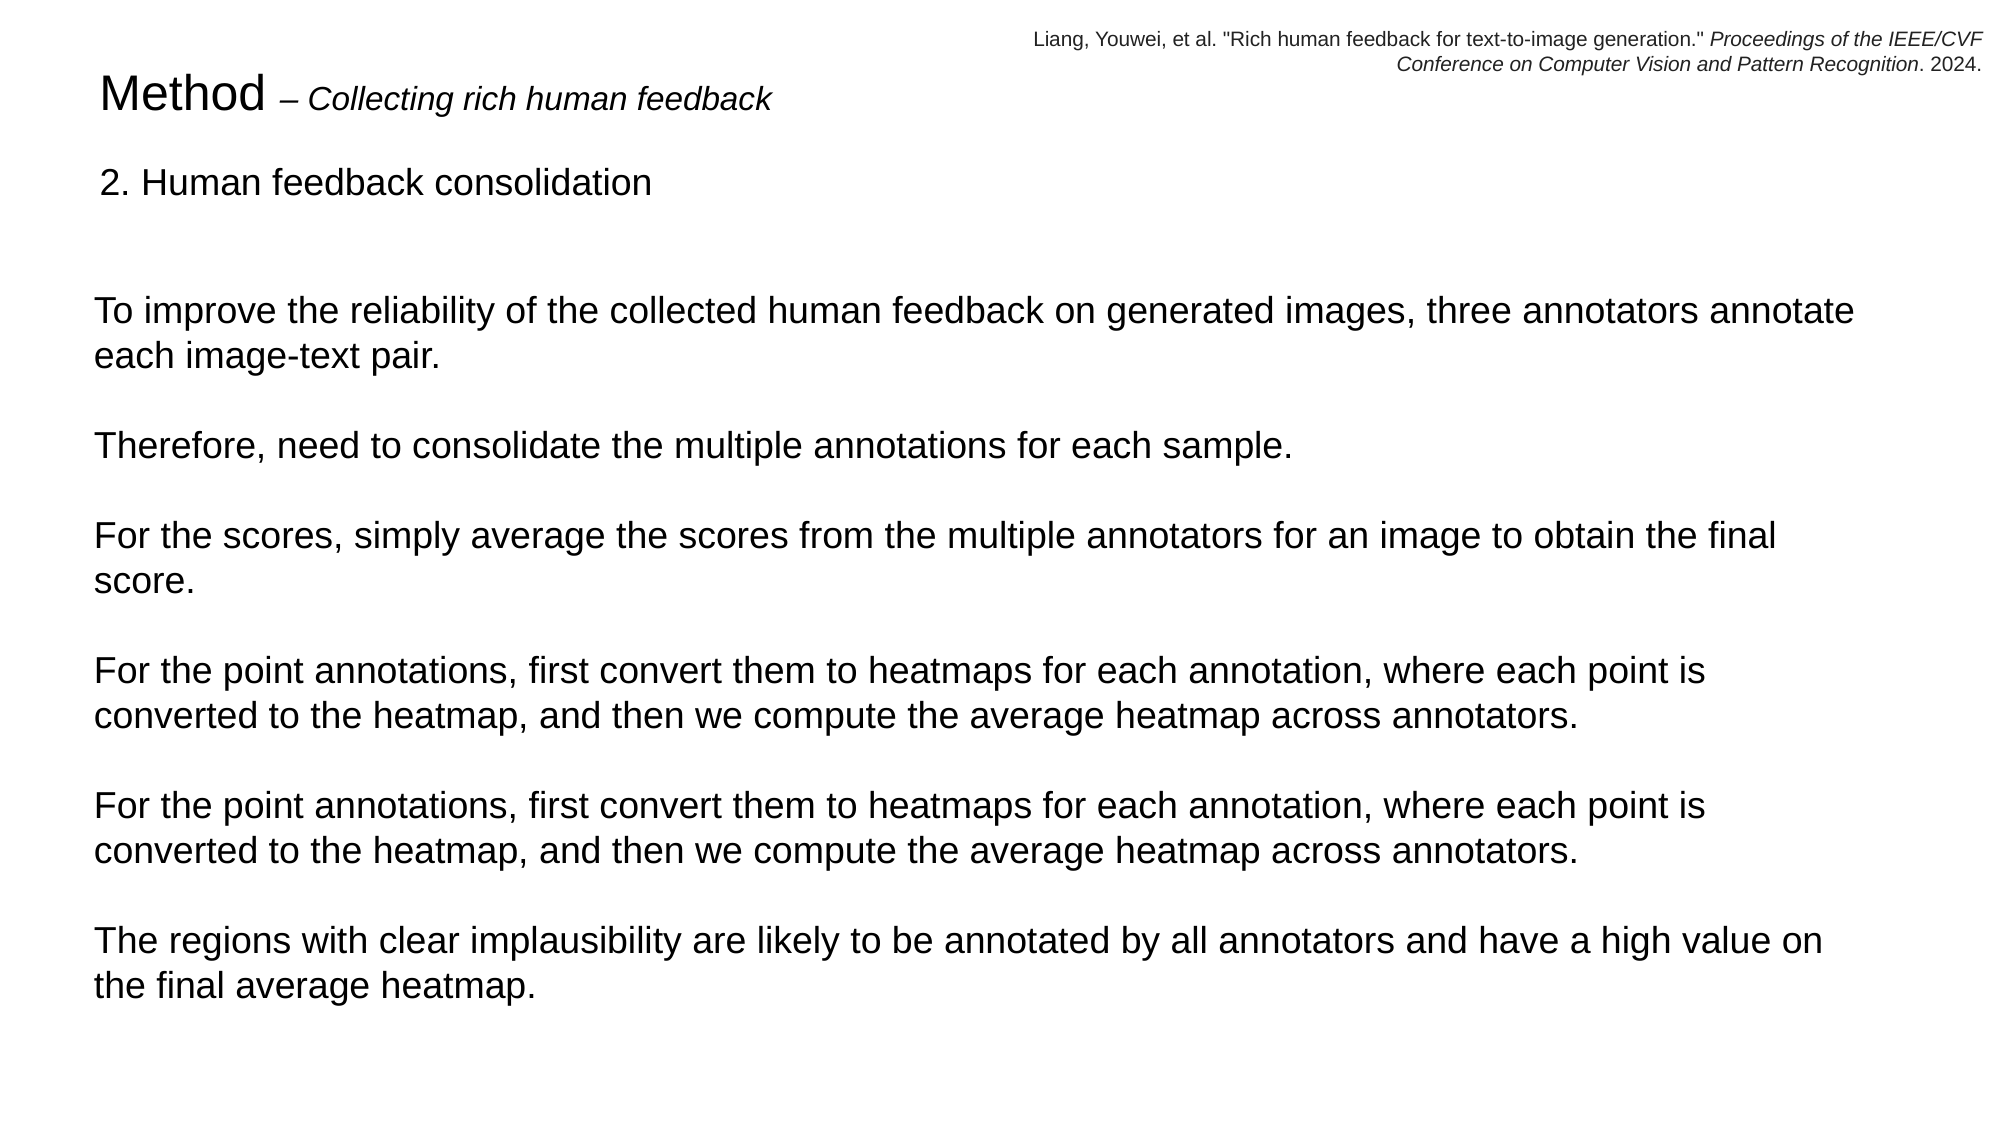

Liang, Youwei, et al. "Rich human feedback for text-to-image generation." Proceedings of the IEEE/CVF Conference on Computer Vision and Pattern Recognition. 2024.
Method – Collecting rich human feedback
2. Human feedback consolidation
To improve the reliability of the collected human feedback on generated images, three annotators annotate each image-text pair.

Therefore, need to consolidate the multiple annotations for each sample.

For the scores, simply average the scores from the multiple annotators for an image to obtain the final score.

For the point annotations, first convert them to heatmaps for each annotation, where each point is converted to the heatmap, and then we compute the average heatmap across annotators.

For the point annotations, first convert them to heatmaps for each annotation, where each point is converted to the heatmap, and then we compute the average heatmap across annotators.

The regions with clear implausibility are likely to be annotated by all annotators and have a high value on the final average heatmap.